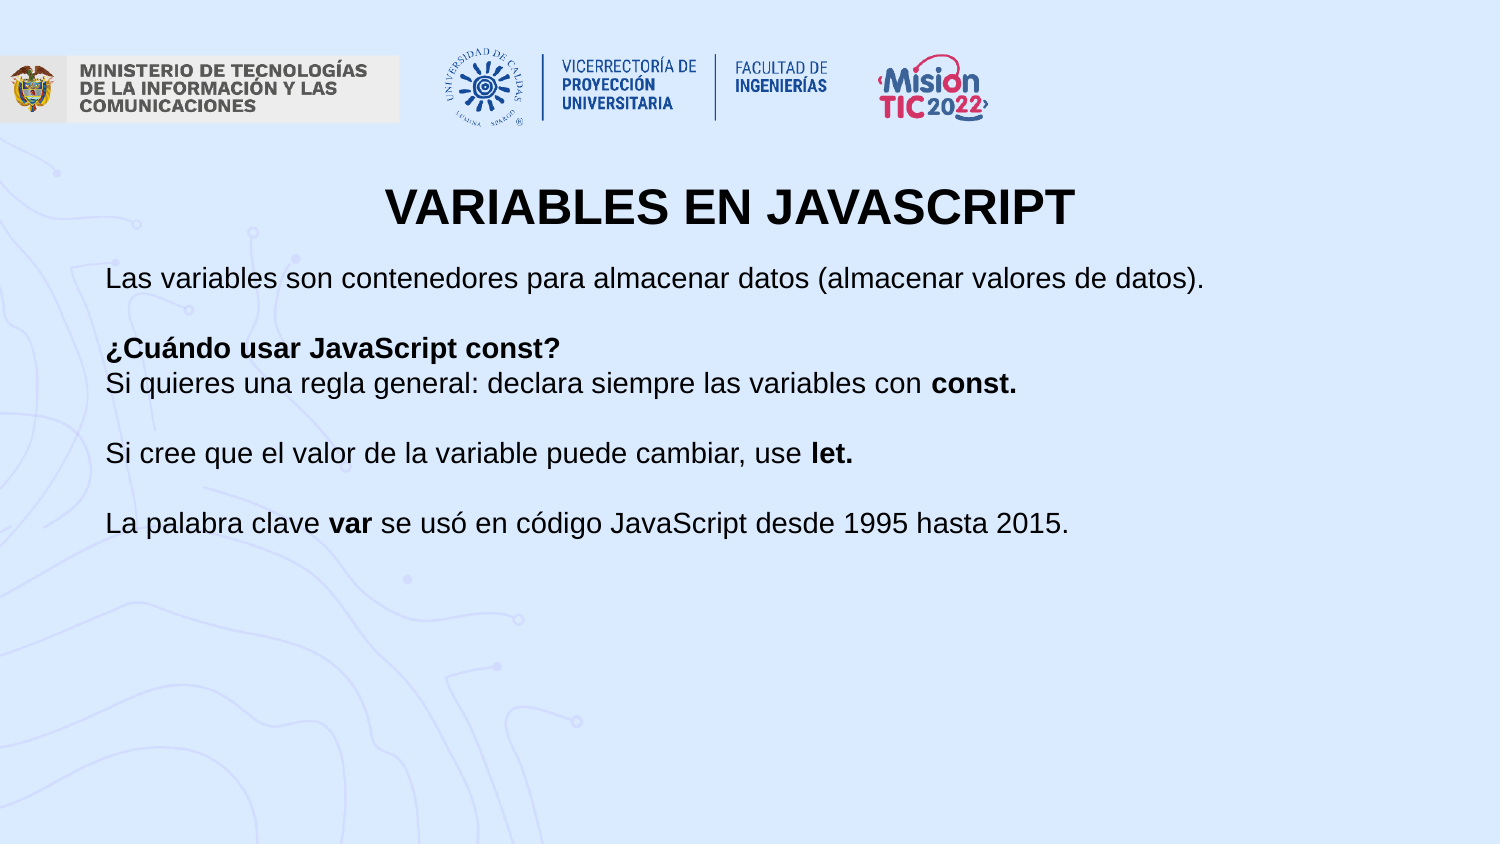

VARIABLES EN JAVASCRIPT
Las variables son contenedores para almacenar datos (almacenar valores de datos).

¿Cuándo usar JavaScript const?
Si quieres una regla general: declara siempre las variables con const.

Si cree que el valor de la variable puede cambiar, use let.

La palabra clave var se usó en código JavaScript desde 1995 hasta 2015.